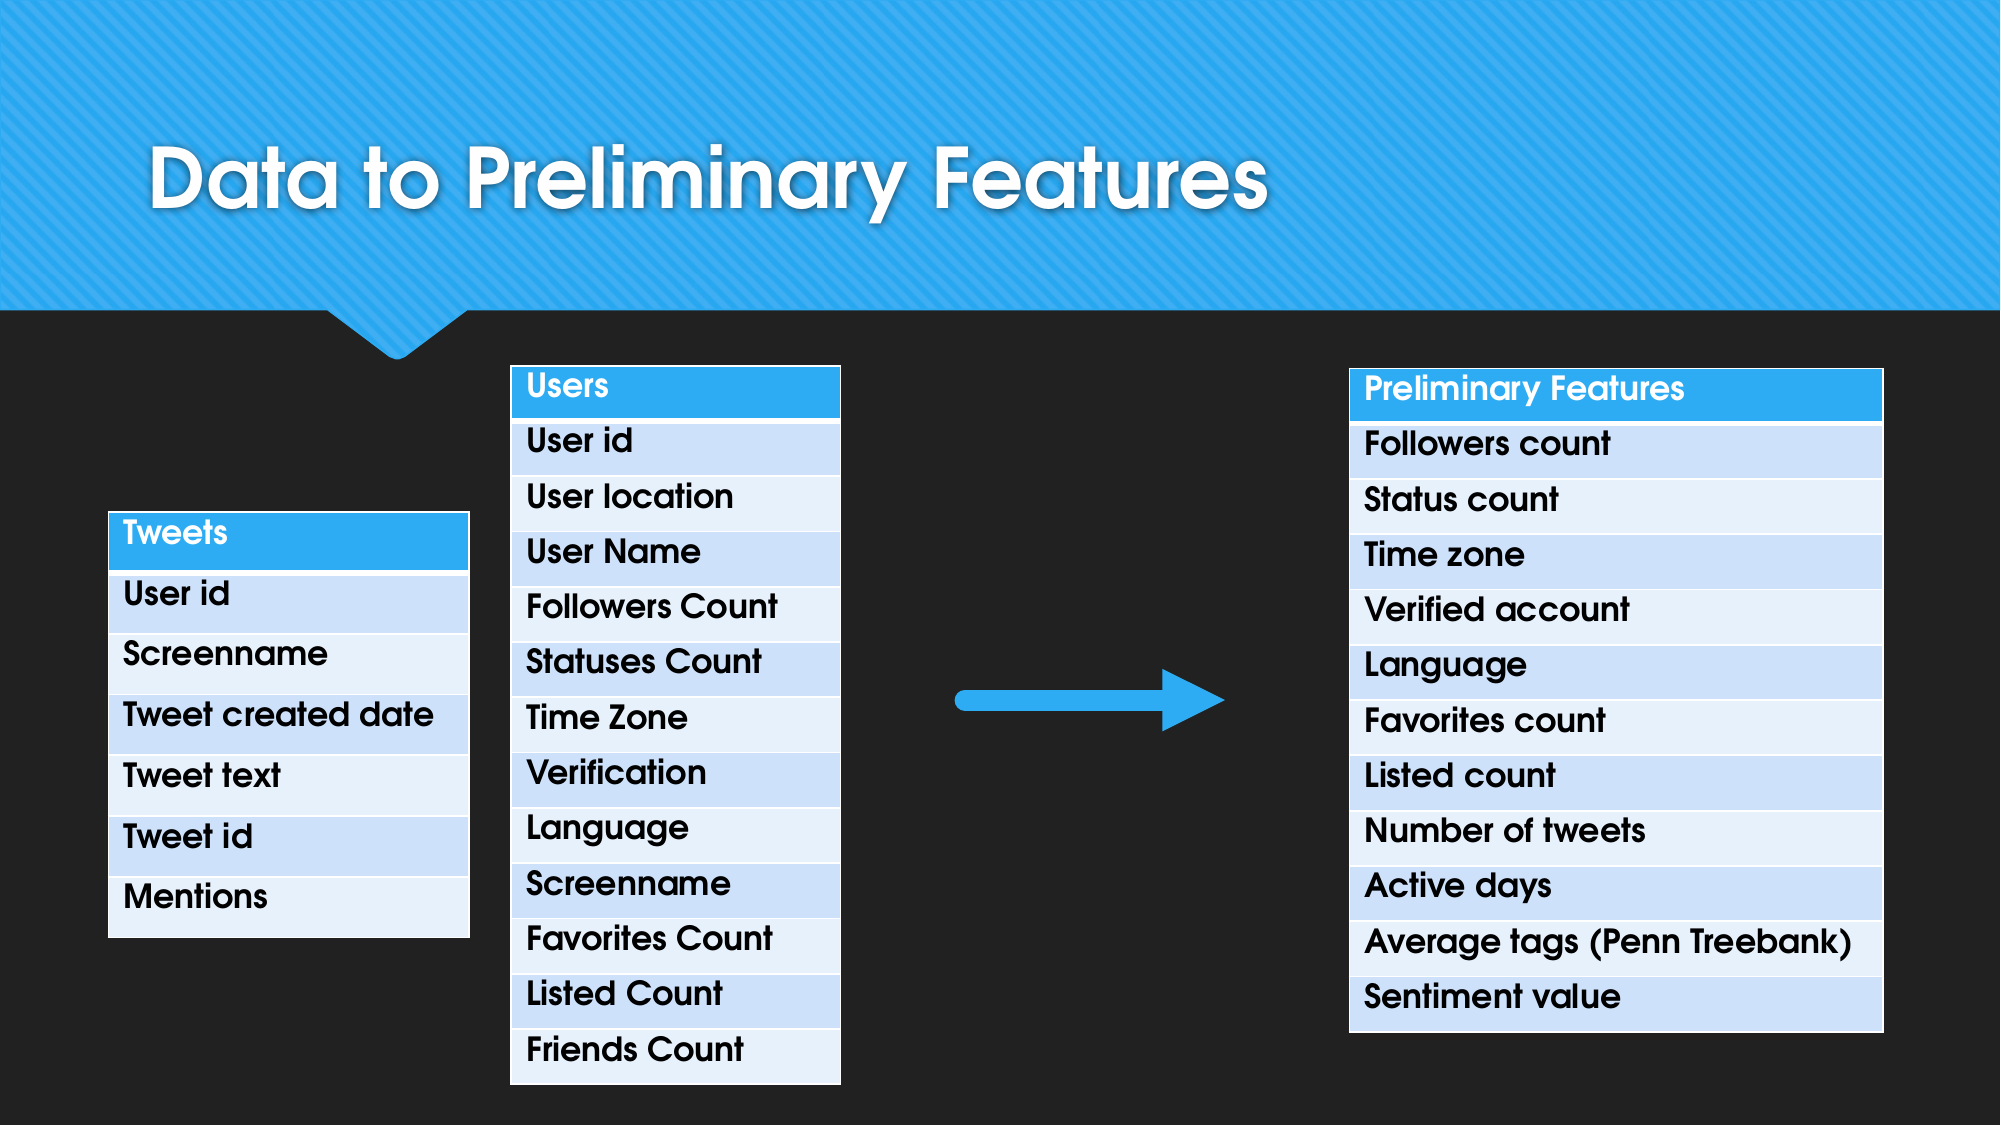

# Data to Preliminary Features
| Users |
| --- |
| User id |
| User location |
| User Name |
| Followers Count |
| Statuses Count |
| Time Zone |
| Verification |
| Language |
| Screenname |
| Favorites Count |
| Listed Count |
| Friends Count |
| Preliminary Features |
| --- |
| Followers count |
| Status count |
| Time zone |
| Verified account |
| Language |
| Favorites count |
| Listed count |
| Number of tweets |
| Active days |
| Average tags (Penn Treebank) |
| Sentiment value |
| Tweets |
| --- |
| User id |
| Screenname |
| Tweet created date |
| Tweet text |
| Tweet id |
| Mentions |